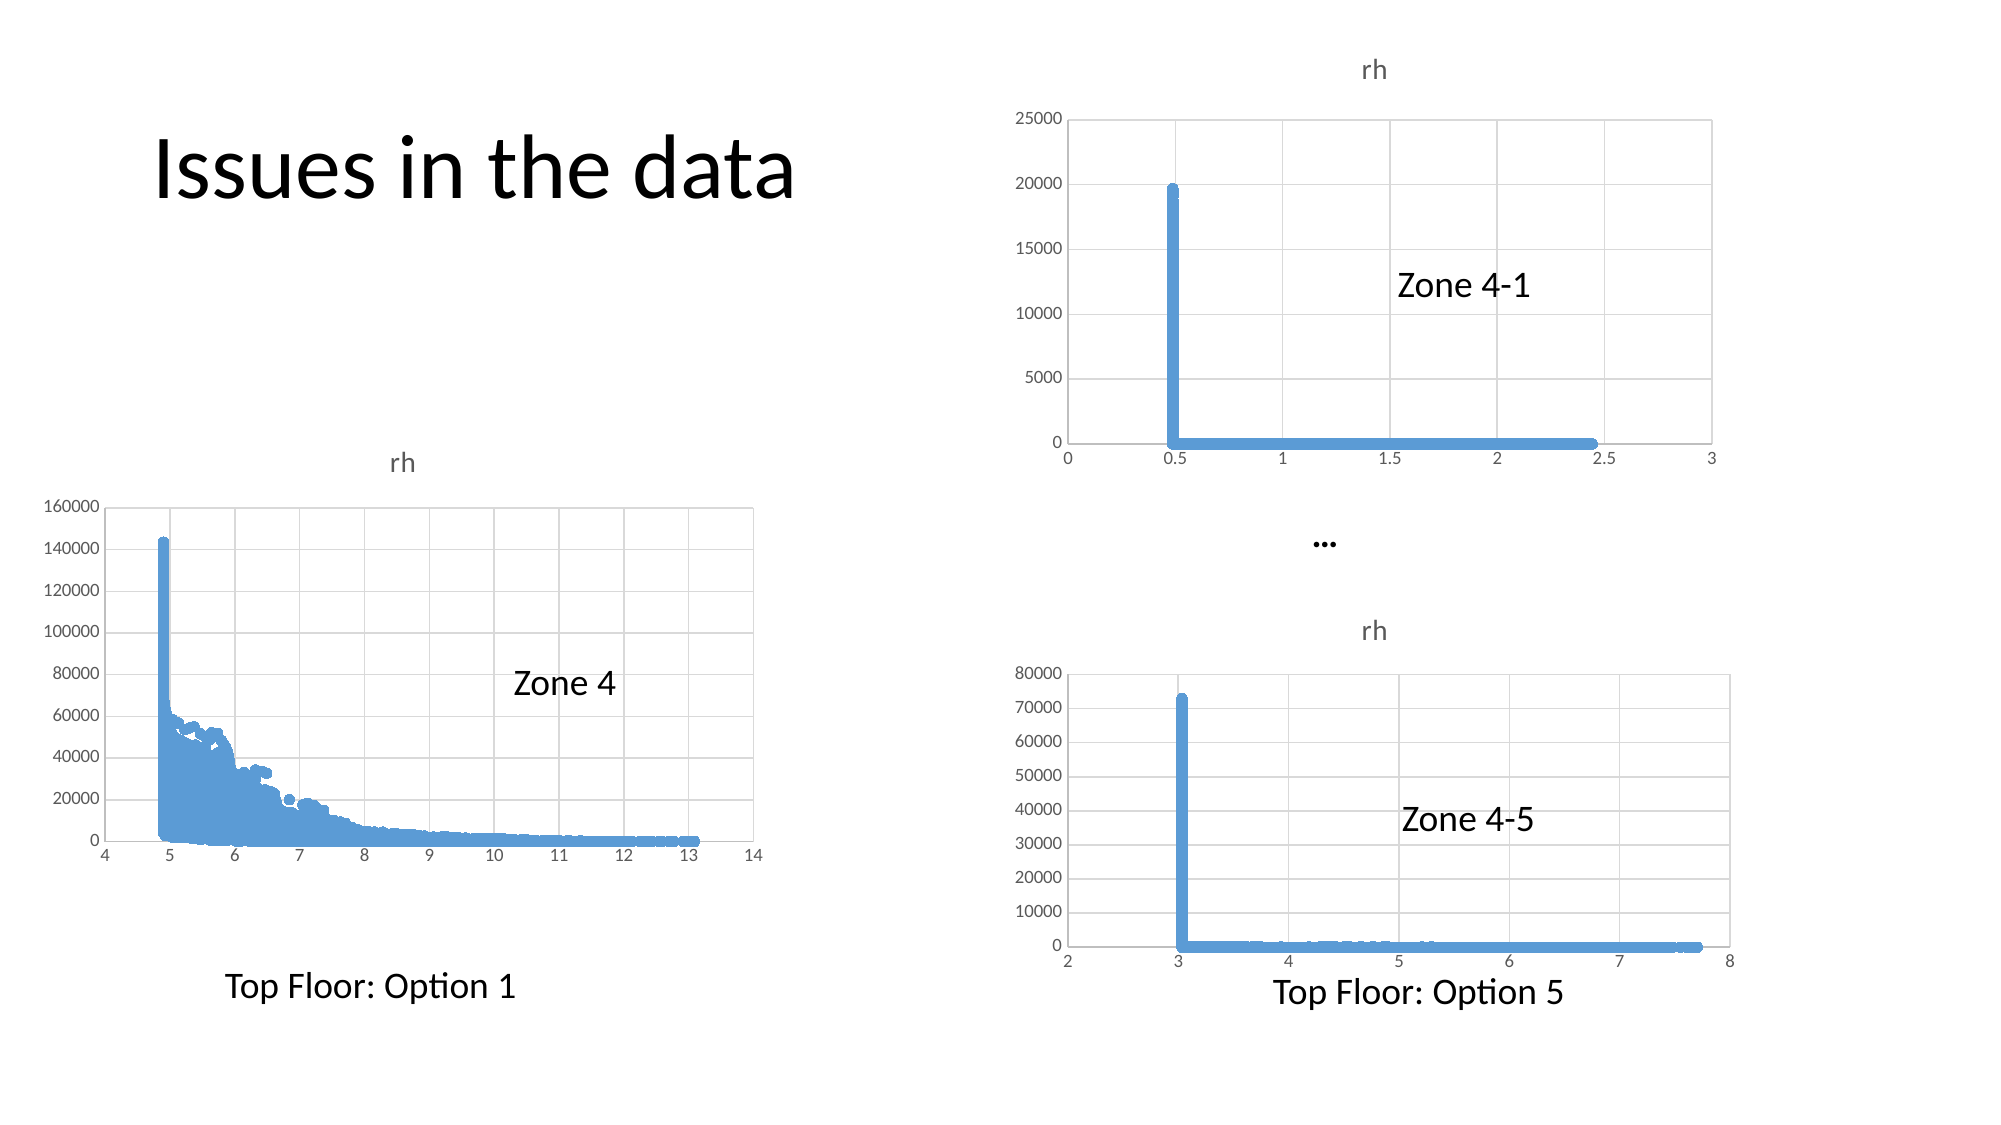

### Chart:

| Category | rh |
|---|---|
# Issues in the data
Zone 4-1

### Chart:

| Category | rh |
|---|---|
…

### Chart:

| Category | rh |
|---|---|
Zone 4
Zone 4-5
Top Floor: Option 1
Top Floor: Option 5